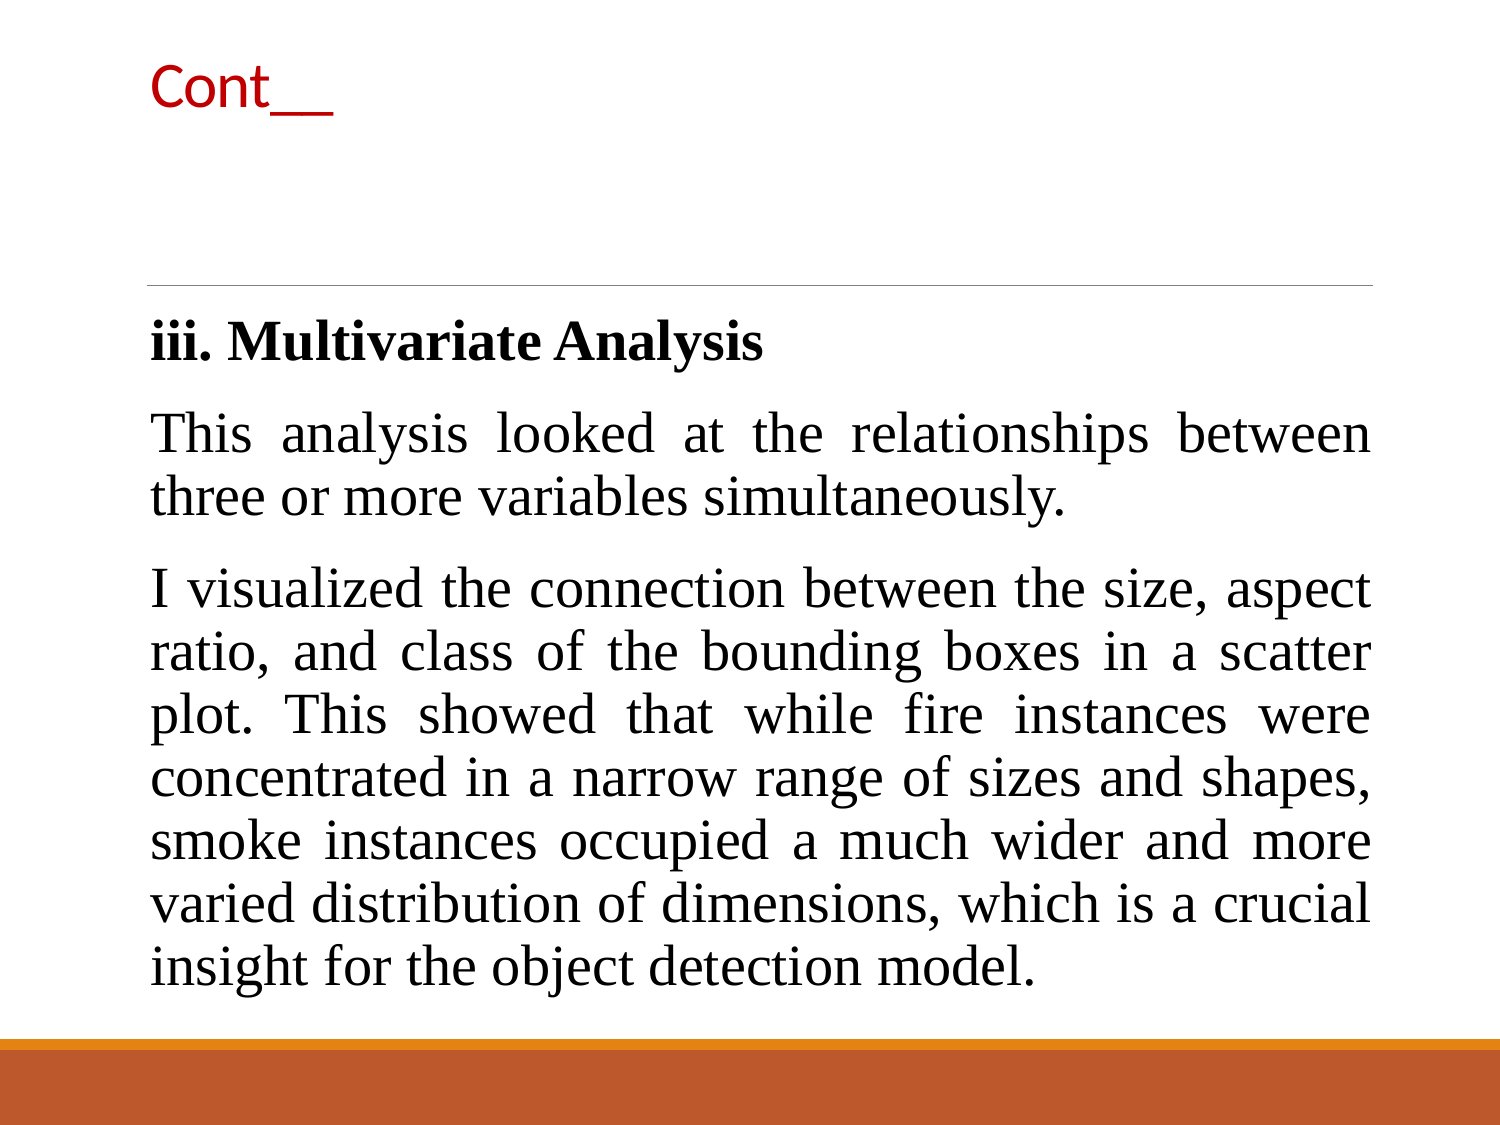

# Cont__
iii. Multivariate Analysis
This analysis looked at the relationships between three or more variables simultaneously.
I visualized the connection between the size, aspect ratio, and class of the bounding boxes in a scatter plot. This showed that while fire instances were concentrated in a narrow range of sizes and shapes, smoke instances occupied a much wider and more varied distribution of dimensions, which is a crucial insight for the object detection model.